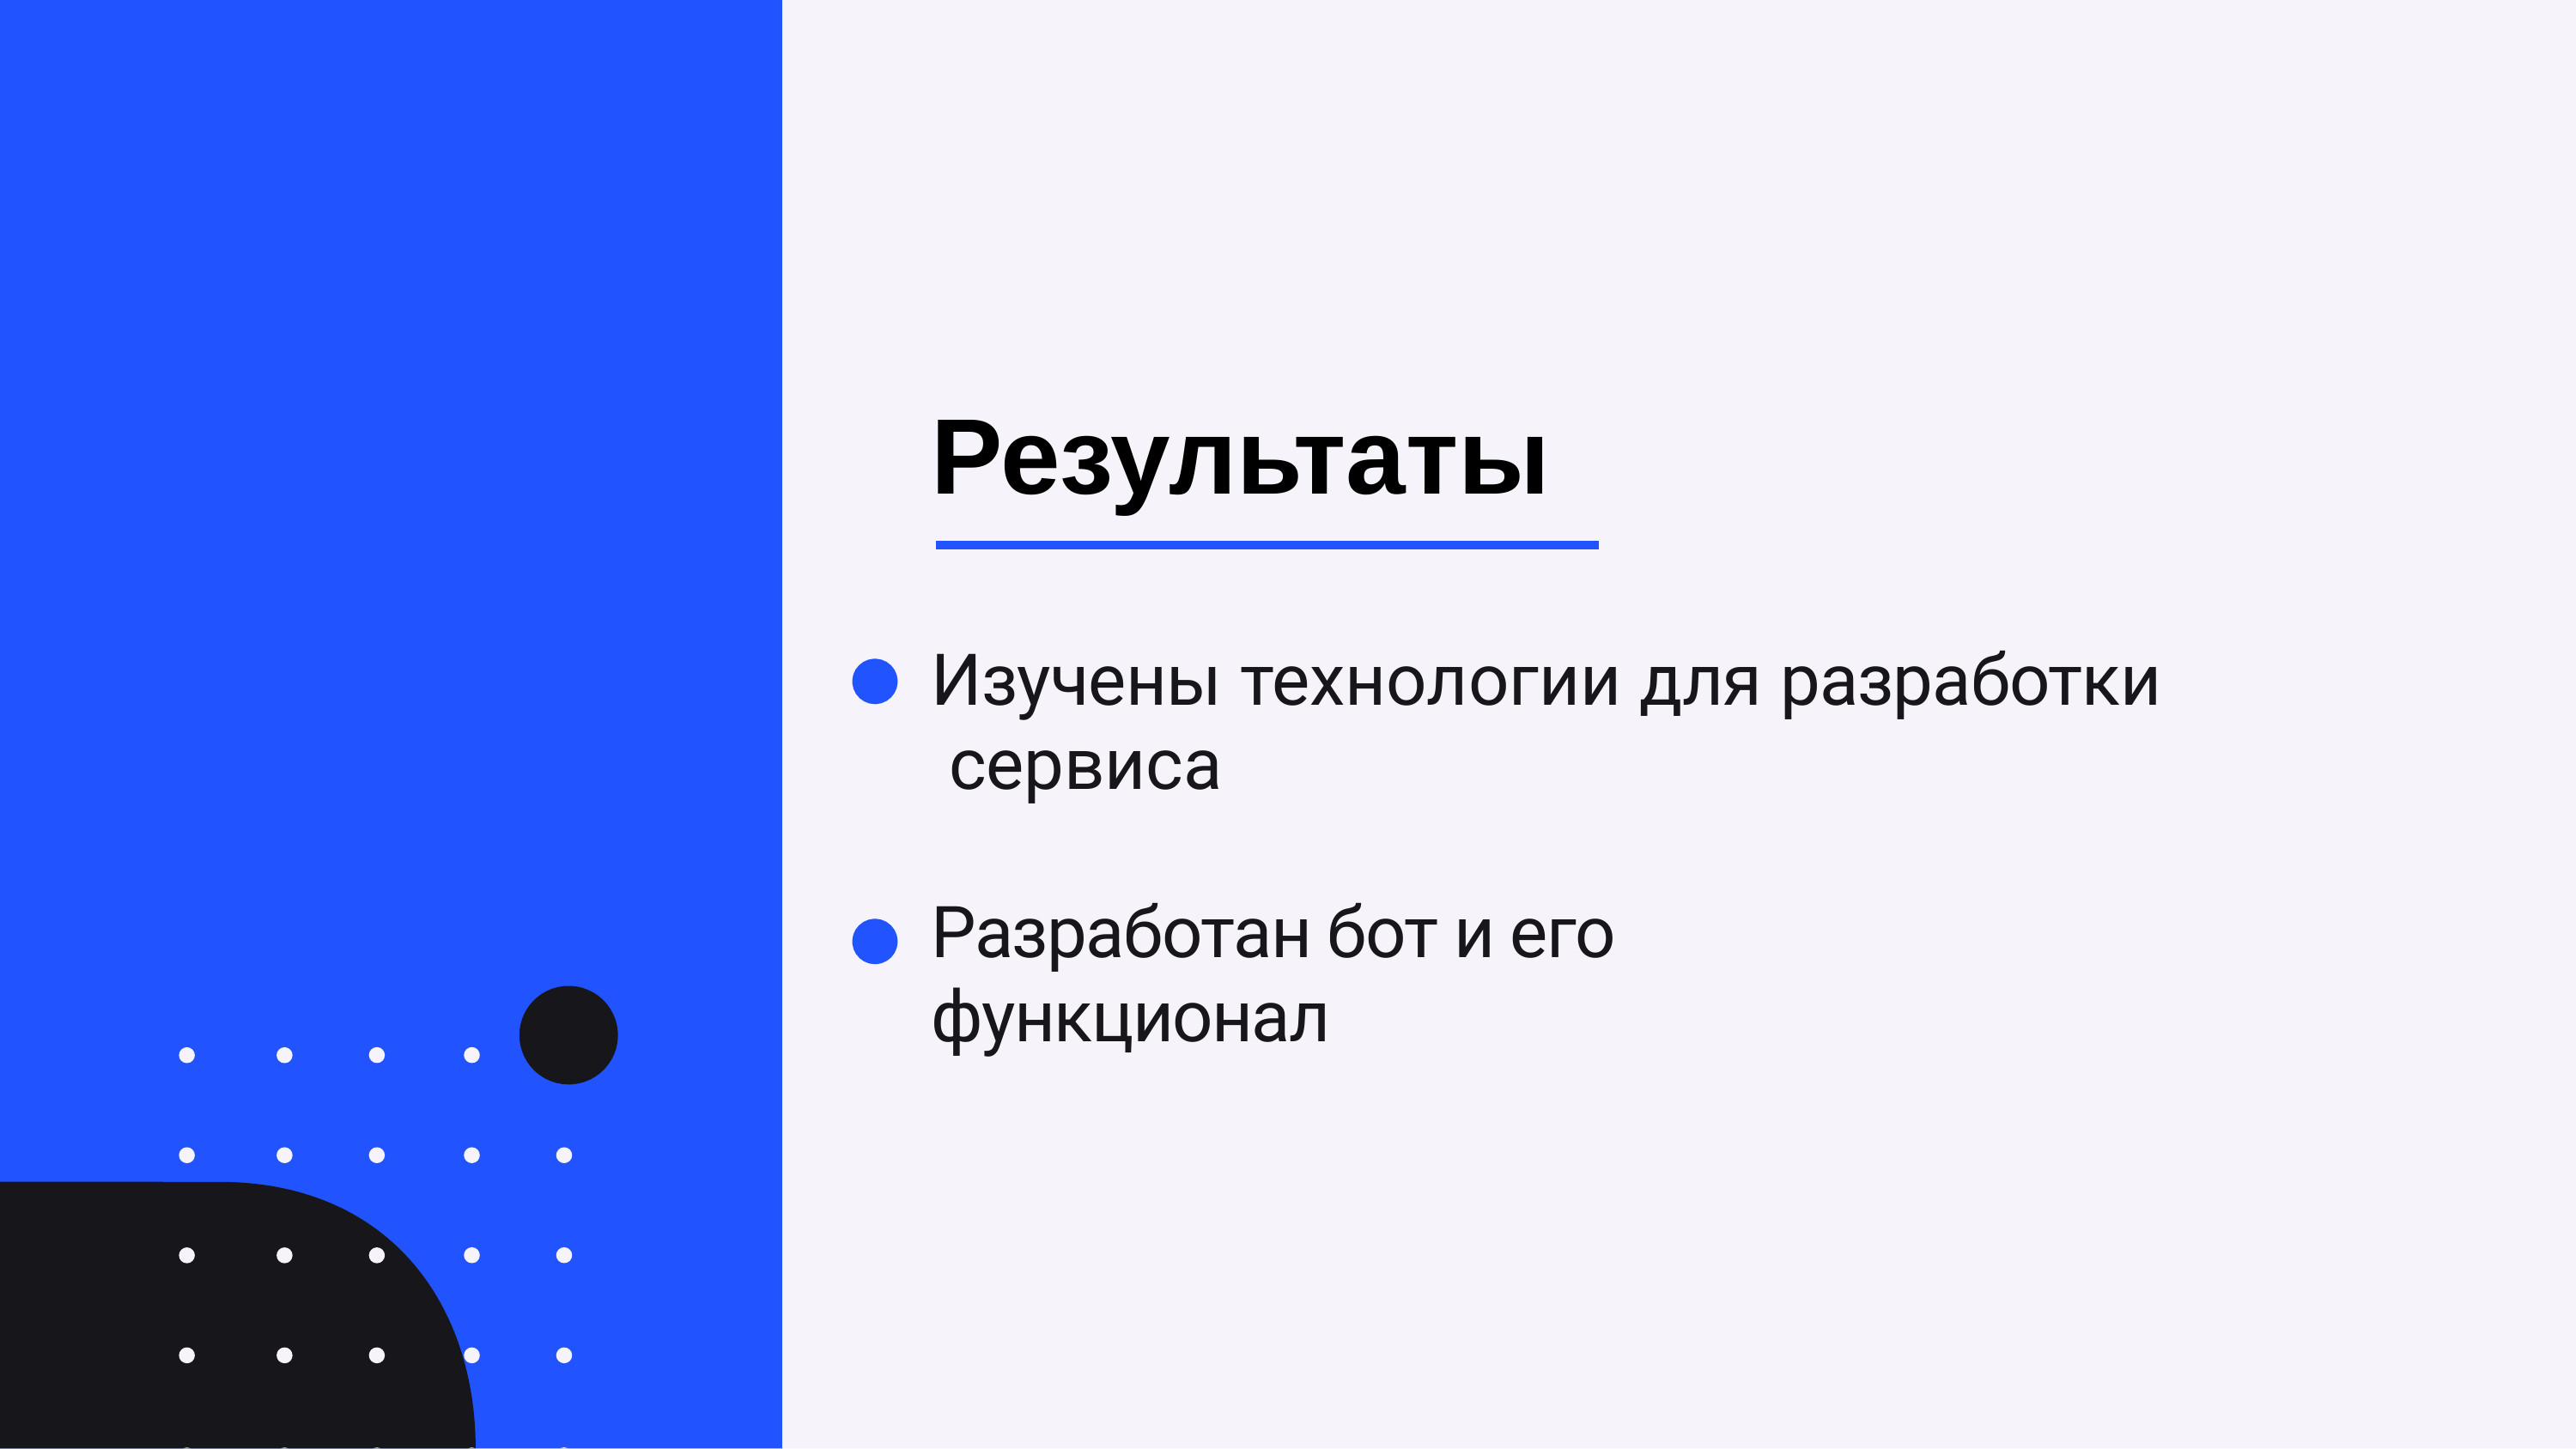

# Результаты

Изучены технологии для разработки  сервиса

Разработан бот и его функционал